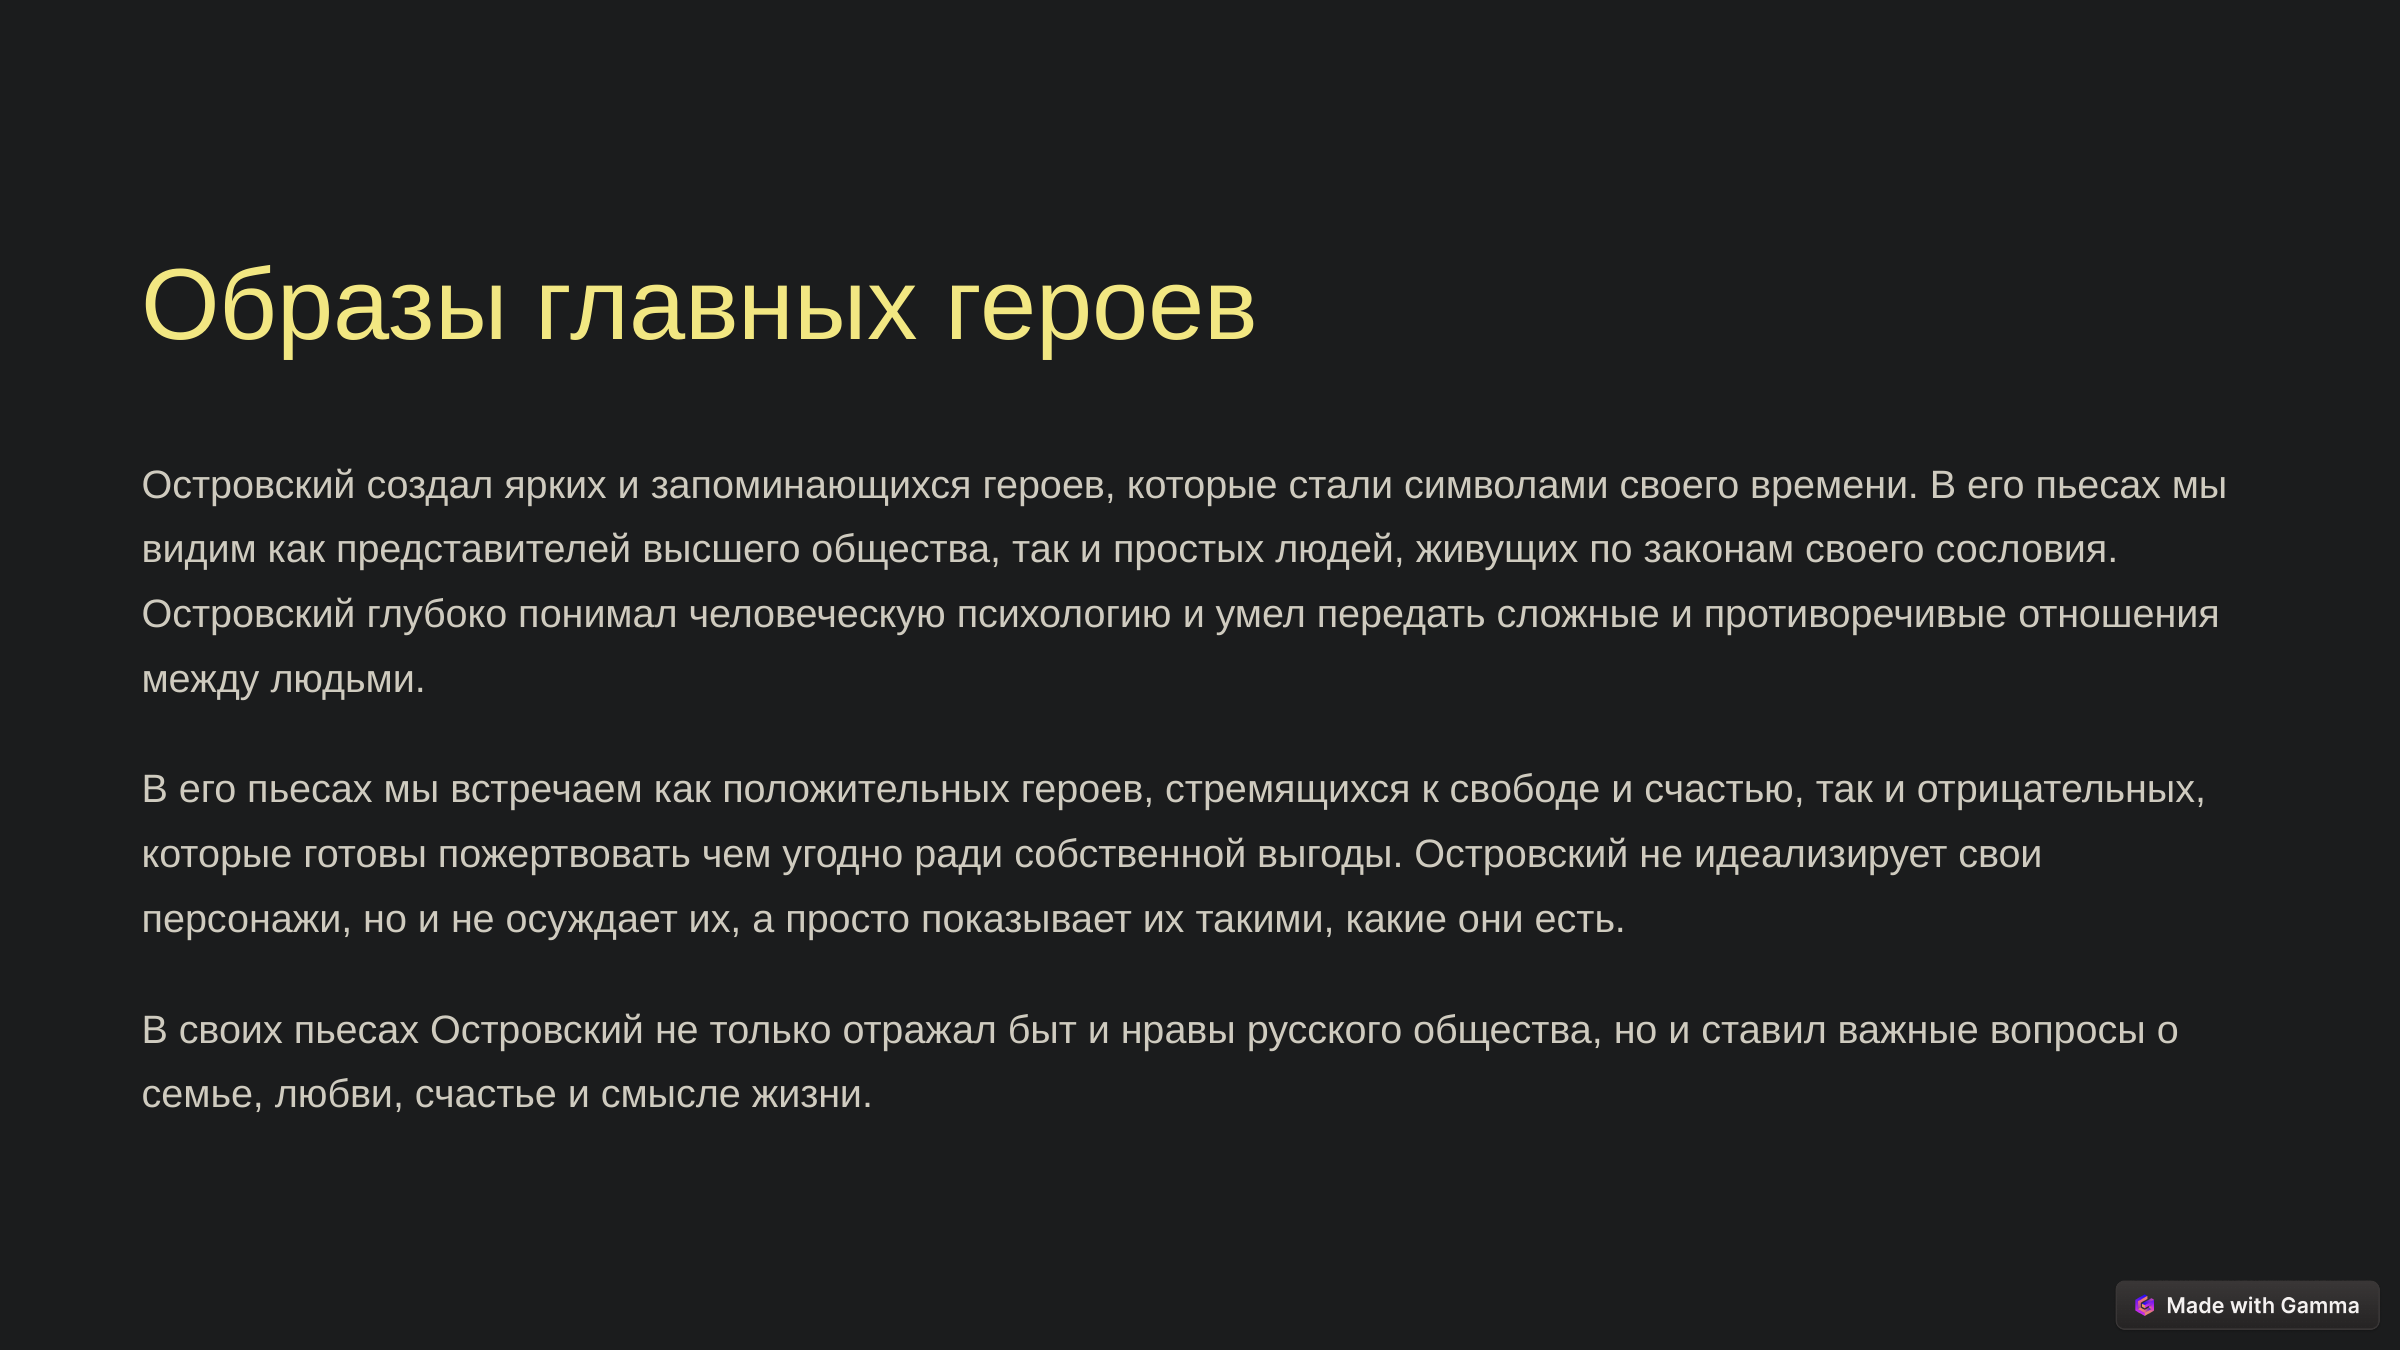

Образы главных героев
Островский создал ярких и запоминающихся героев, которые стали символами своего времени. В его пьесах мы видим как представителей высшего общества, так и простых людей, живущих по законам своего сословия. Островский глубоко понимал человеческую психологию и умел передать сложные и противоречивые отношения между людьми.
В его пьесах мы встречаем как положительных героев, стремящихся к свободе и счастью, так и отрицательных, которые готовы пожертвовать чем угодно ради собственной выгоды. Островский не идеализирует свои персонажи, но и не осуждает их, а просто показывает их такими, какие они есть.
В своих пьесах Островский не только отражал быт и нравы русского общества, но и ставил важные вопросы о семье, любви, счастье и смысле жизни.